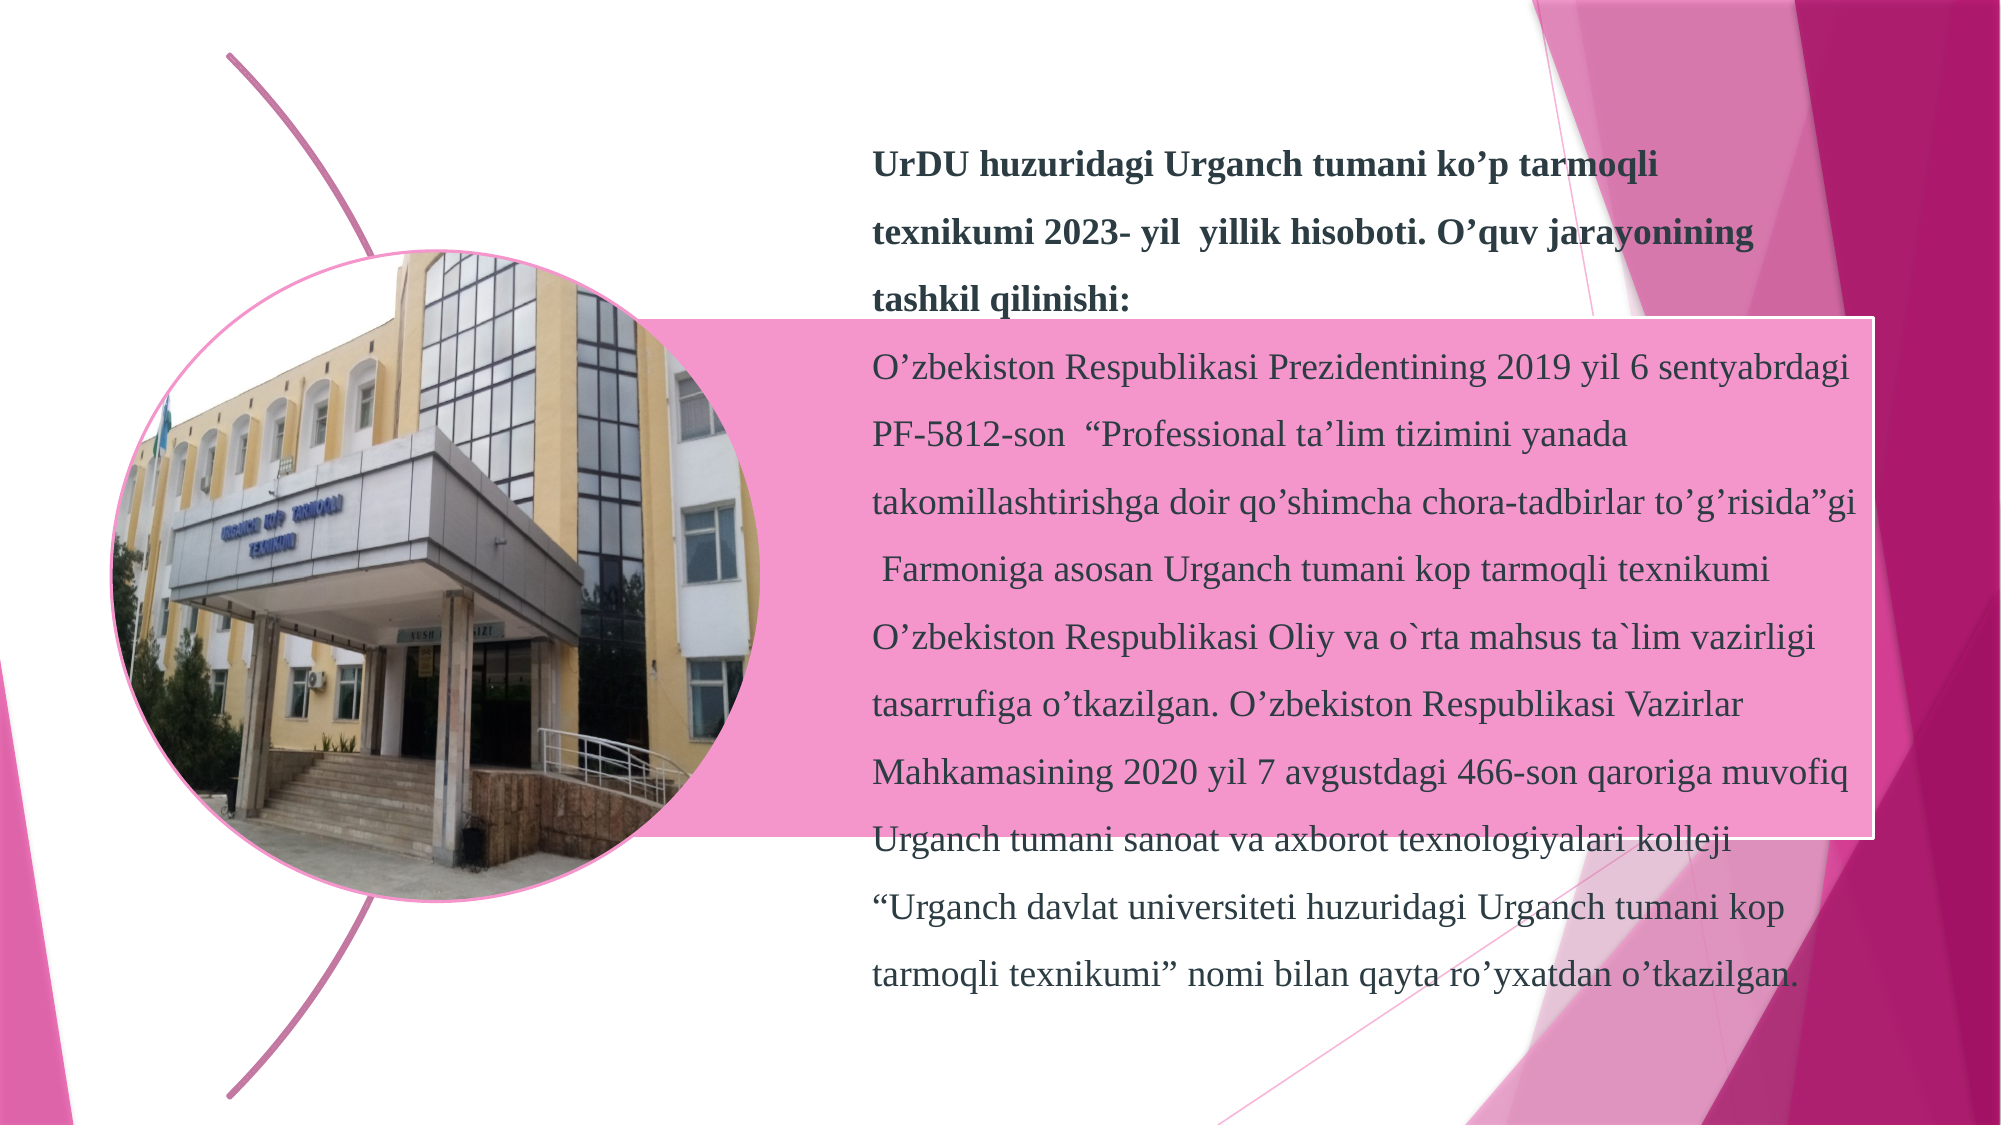

UrDU huzuridagi Urganch tumani ko’p tarmoqli
texnikumi 2023- yil  yillik hisoboti. O’quv jarayonining
tashkil qilinishi:
O’zbekiston Respublikasi Prezidentining 2019 yil 6 sentyabrdagi PF-5812-son  “Professional ta’lim tizimini yanada takomillashtirishga doir qo’shimcha chora-tadbirlar to’g’risida”gi  Farmoniga asosan Urganch tumani kop tarmoqli texnikumi O’zbekiston Respublikasi Oliy va o`rta mahsus ta`lim vazirligi tasarrufiga o’tkazilgan. O’zbekiston Respublikasi Vazirlar Mahkamasining 2020 yil 7 avgustdagi 466-son qaroriga muvofiq Urganch tumani sanoat va axborot texnologiyalari kolleji “Urganch davlat universiteti huzuridagi Urganch tumani kop tarmoqli texnikumi” nomi bilan qayta ro’yxatdan o’tkazilgan.